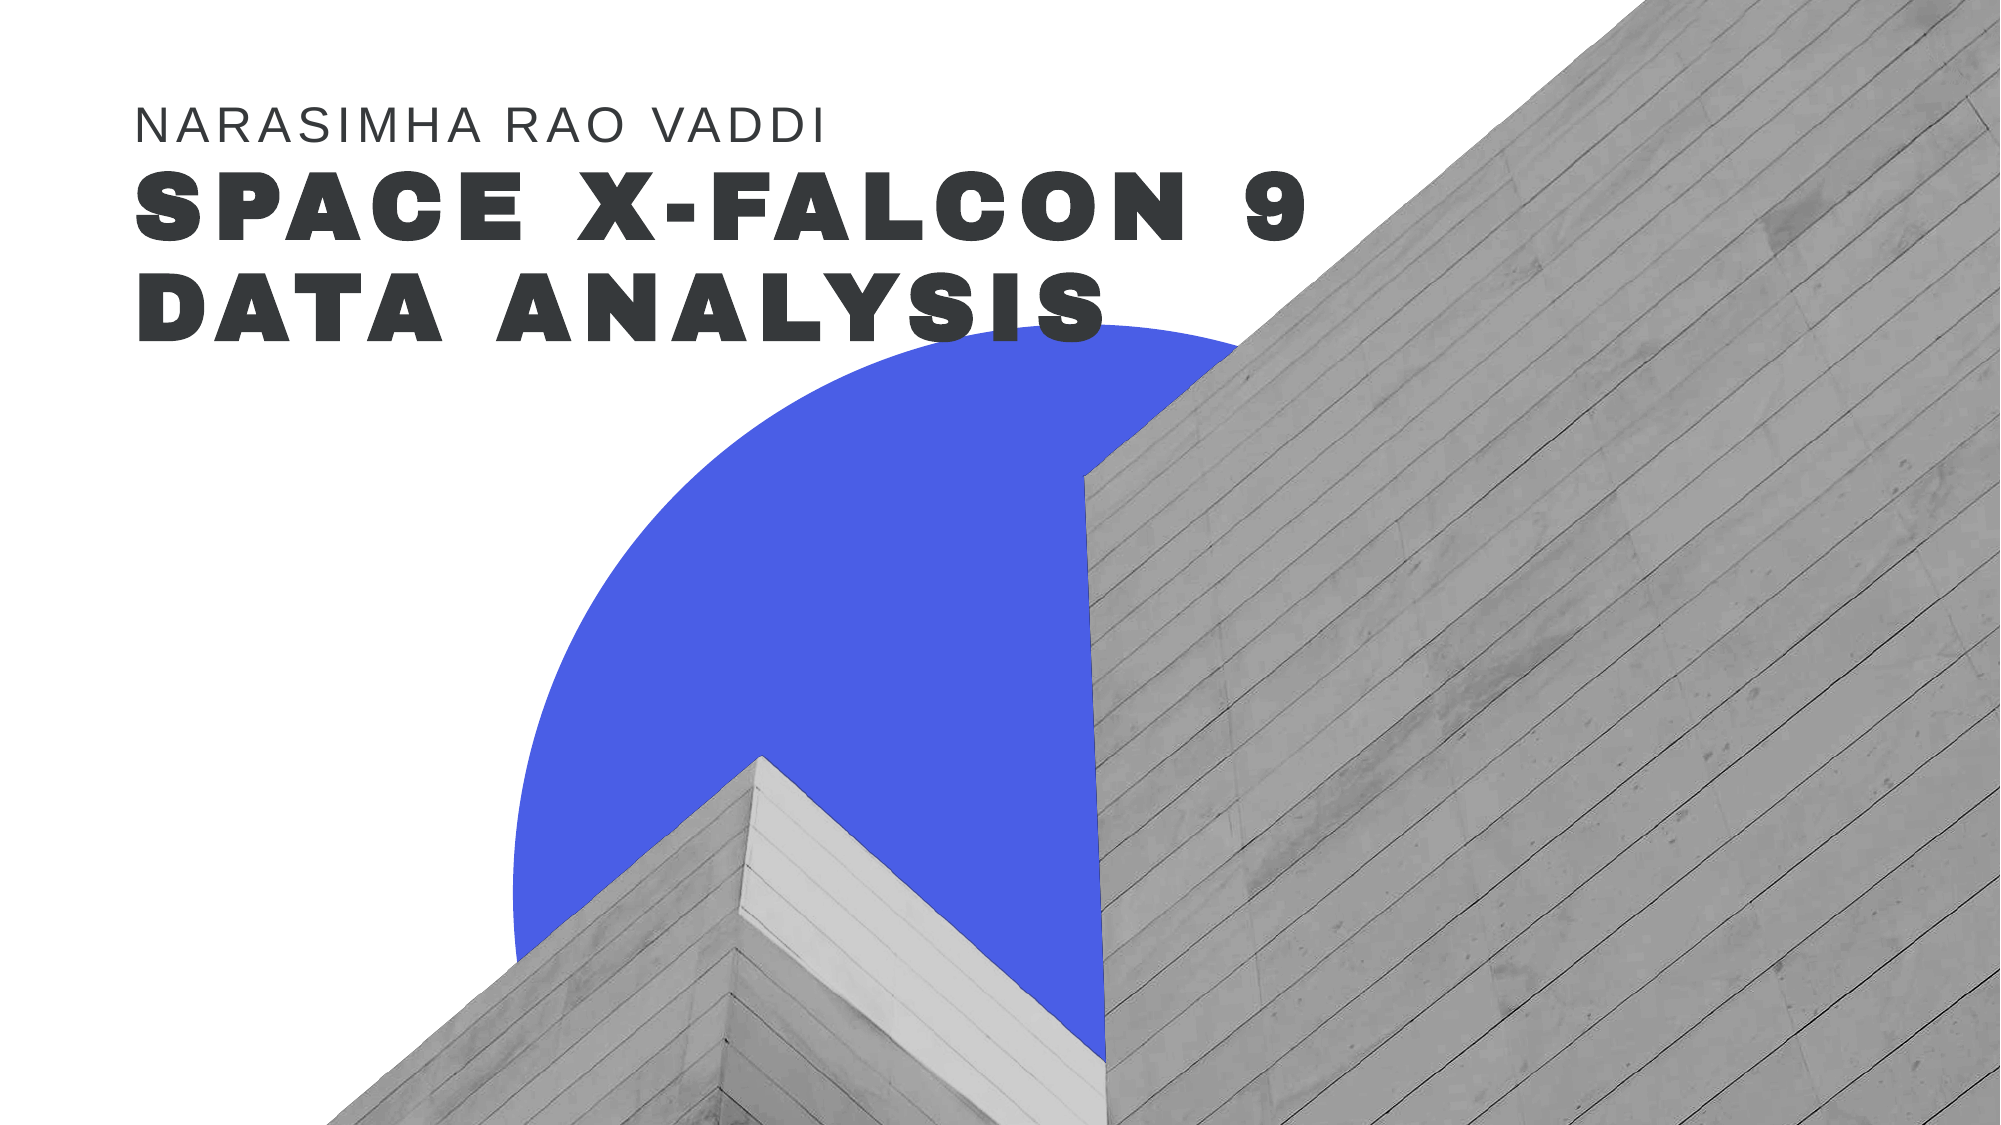

Narasimha Rao Vaddi
# Space X-falcon 9 Data Analysis